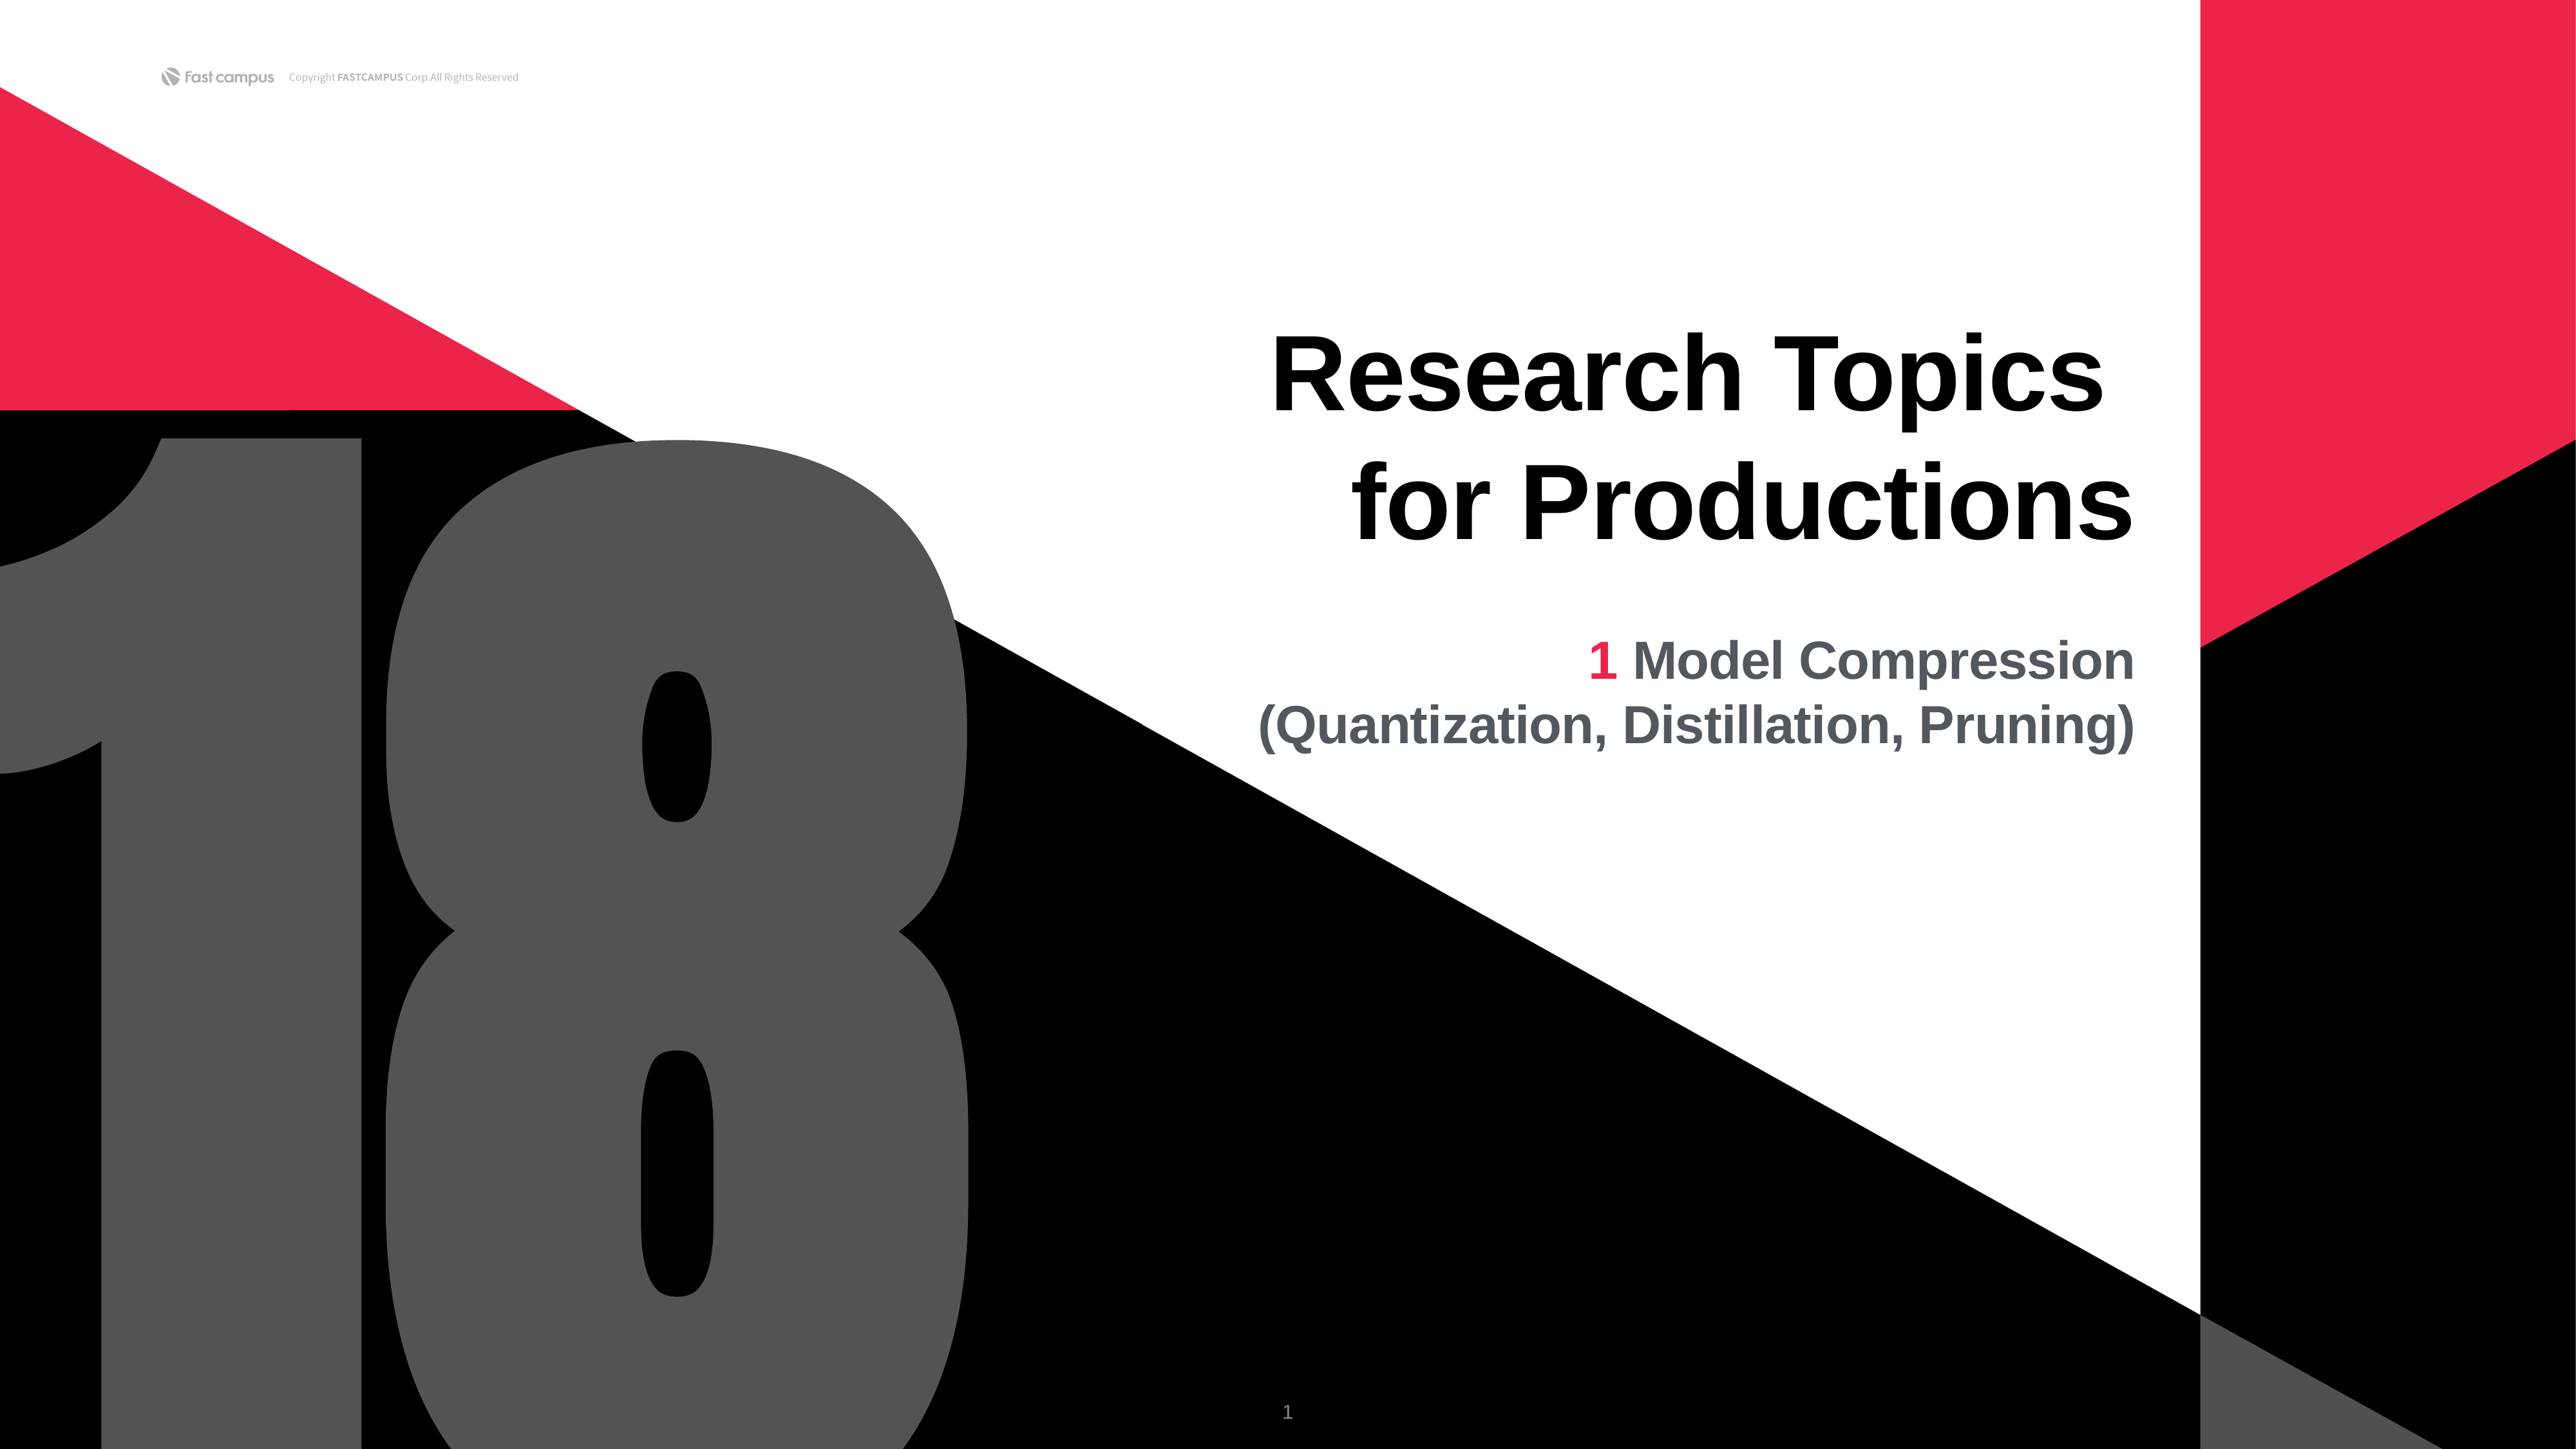

1
8
Research Topics
for Productions

1 Model Compression
(Quantization, Distillation, Pruning)

1